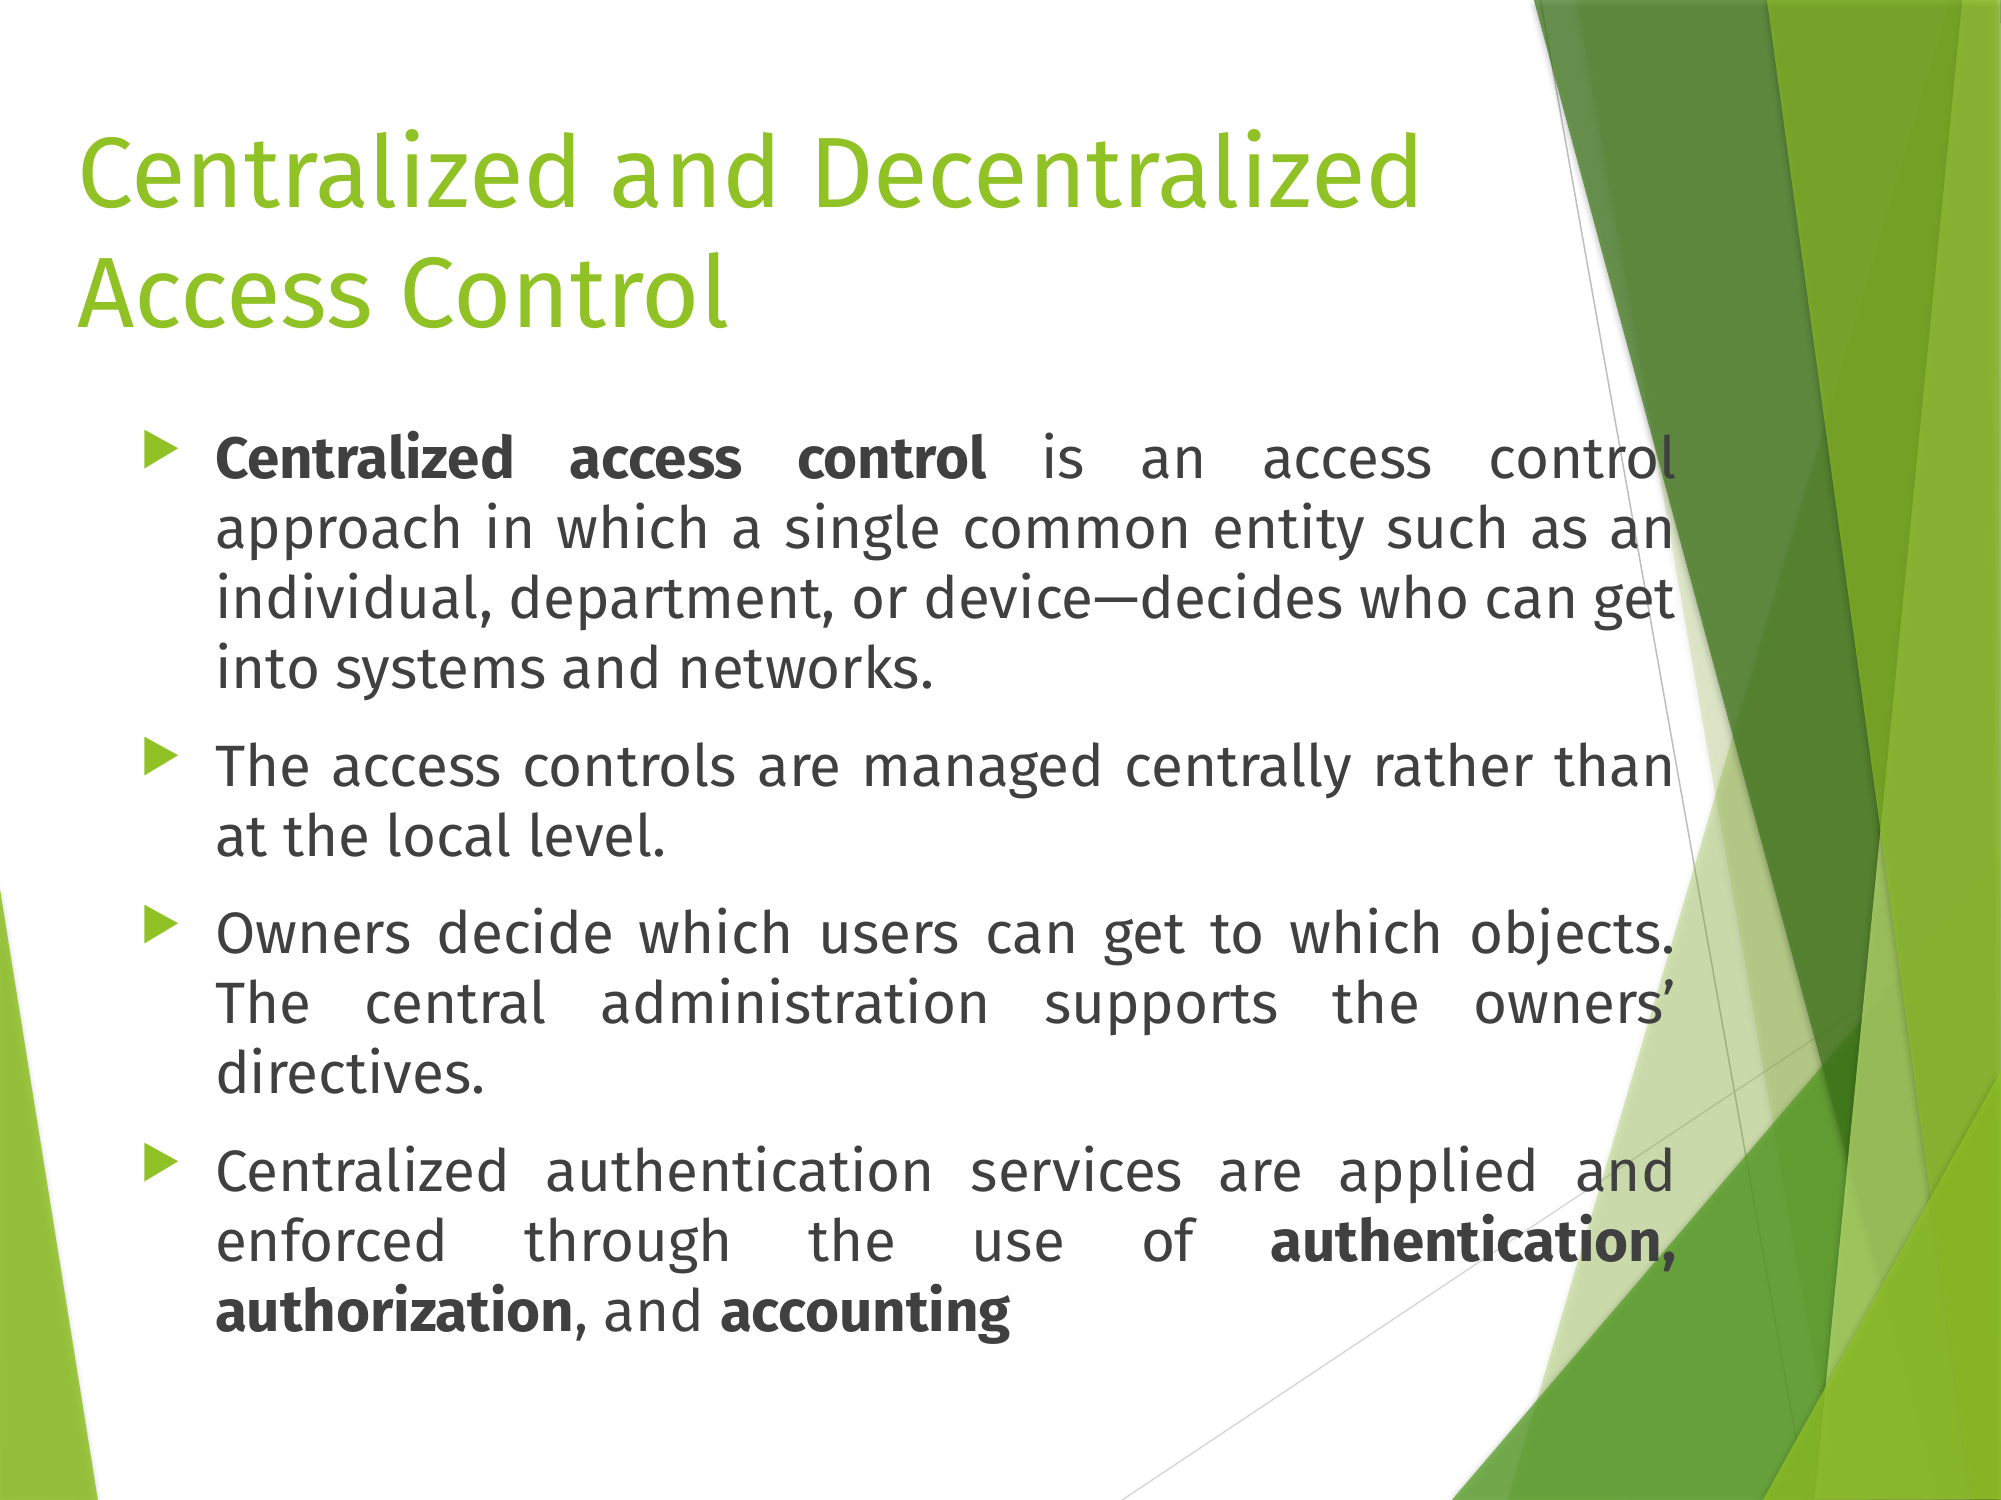

# Centralized and Decentralized Access Control
Centralized access control is an access control approach in which a single common entity such as an individual, department, or device—decides who can get into systems and networks.
The access controls are managed centrally rather than at the local level.
Owners decide which users can get to which objects. The central administration supports the owners’ directives.
Centralized authentication services are applied and enforced through the use of authentication, authorization, and accounting